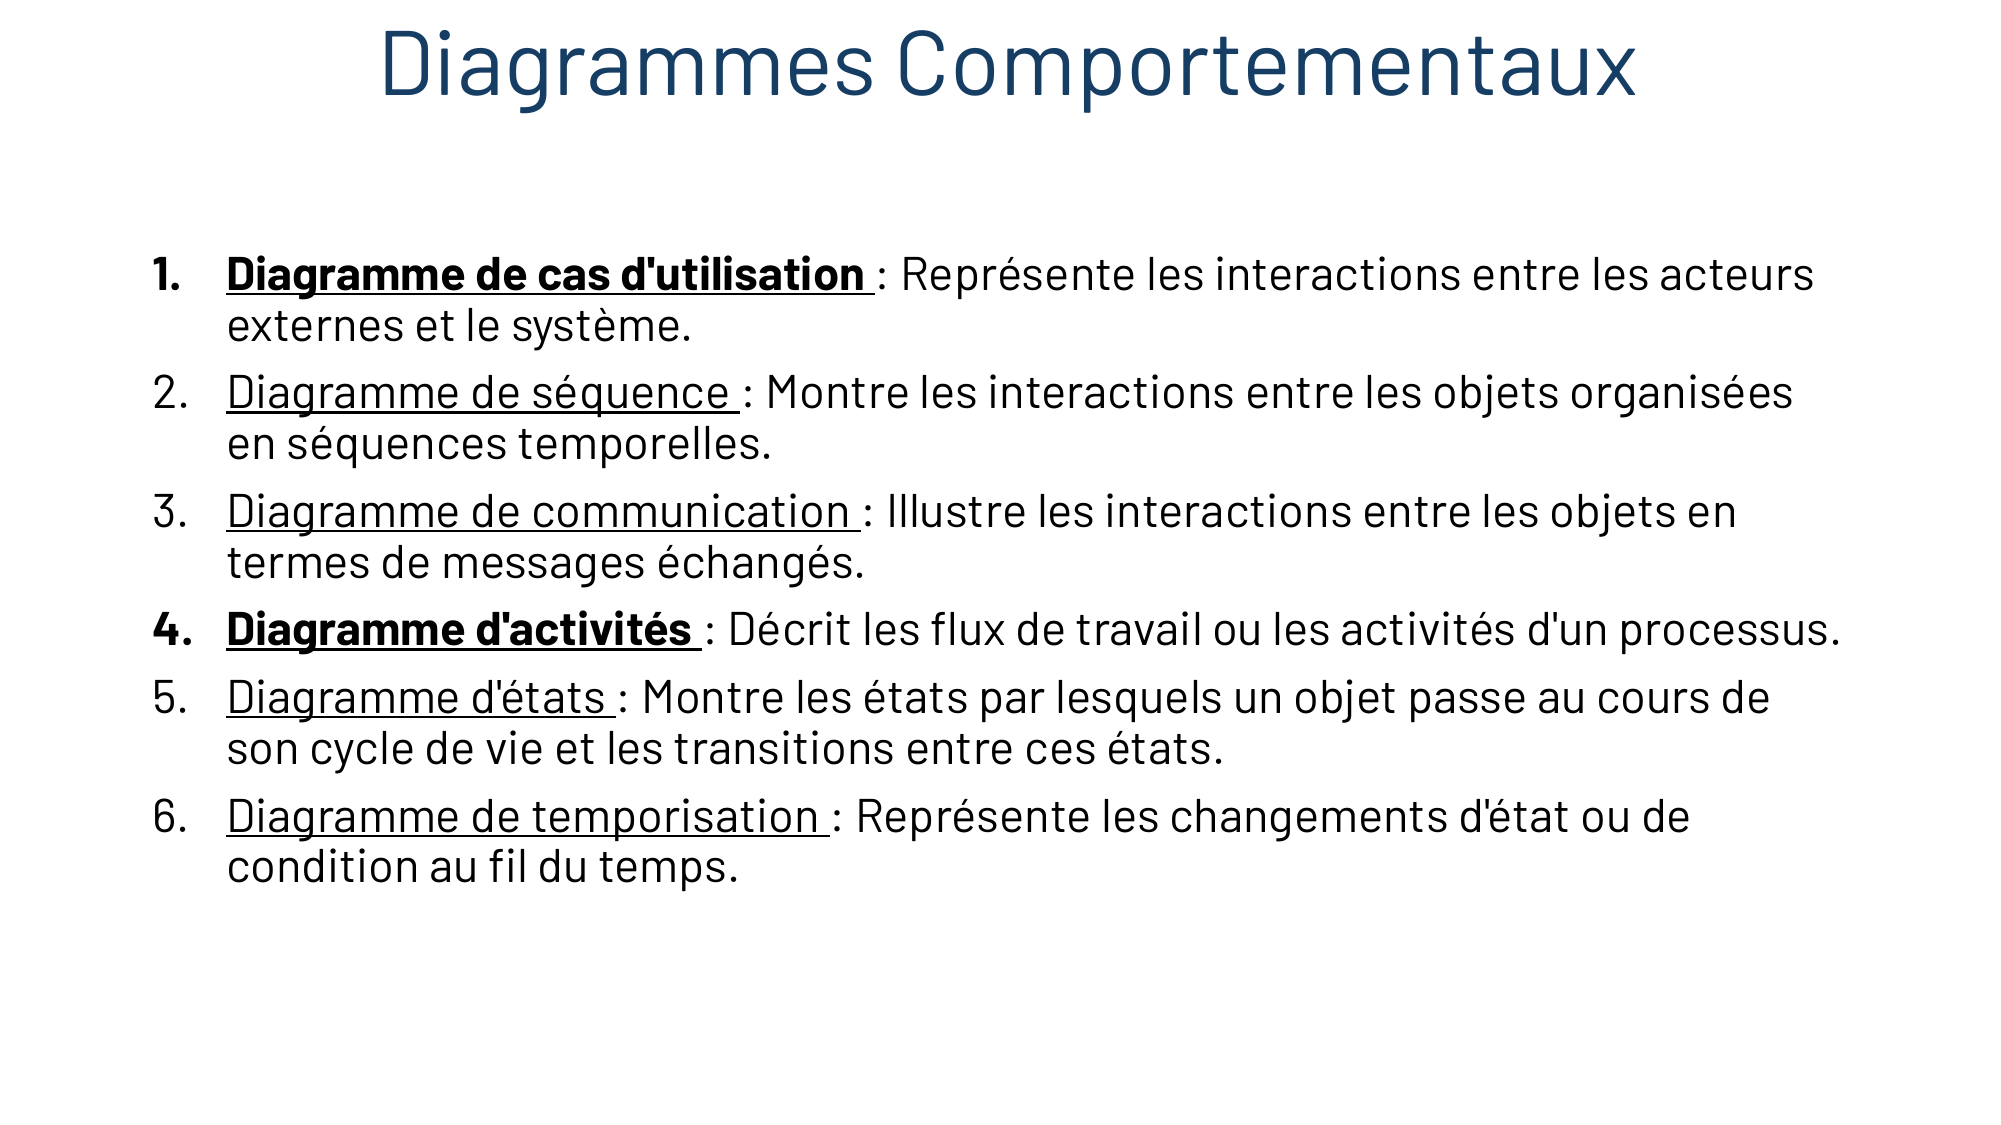

# Diagrammes Comportementaux
Diagramme de cas d'utilisation : Représente les interactions entre les acteurs externes et le système.
Diagramme de séquence : Montre les interactions entre les objets organisées en séquences temporelles.
Diagramme de communication : Illustre les interactions entre les objets en termes de messages échangés.
Diagramme d'activités : Décrit les flux de travail ou les activités d'un processus.
Diagramme d'états : Montre les états par lesquels un objet passe au cours de son cycle de vie et les transitions entre ces états.
Diagramme de temporisation : Représente les changements d'état ou de condition au fil du temps.